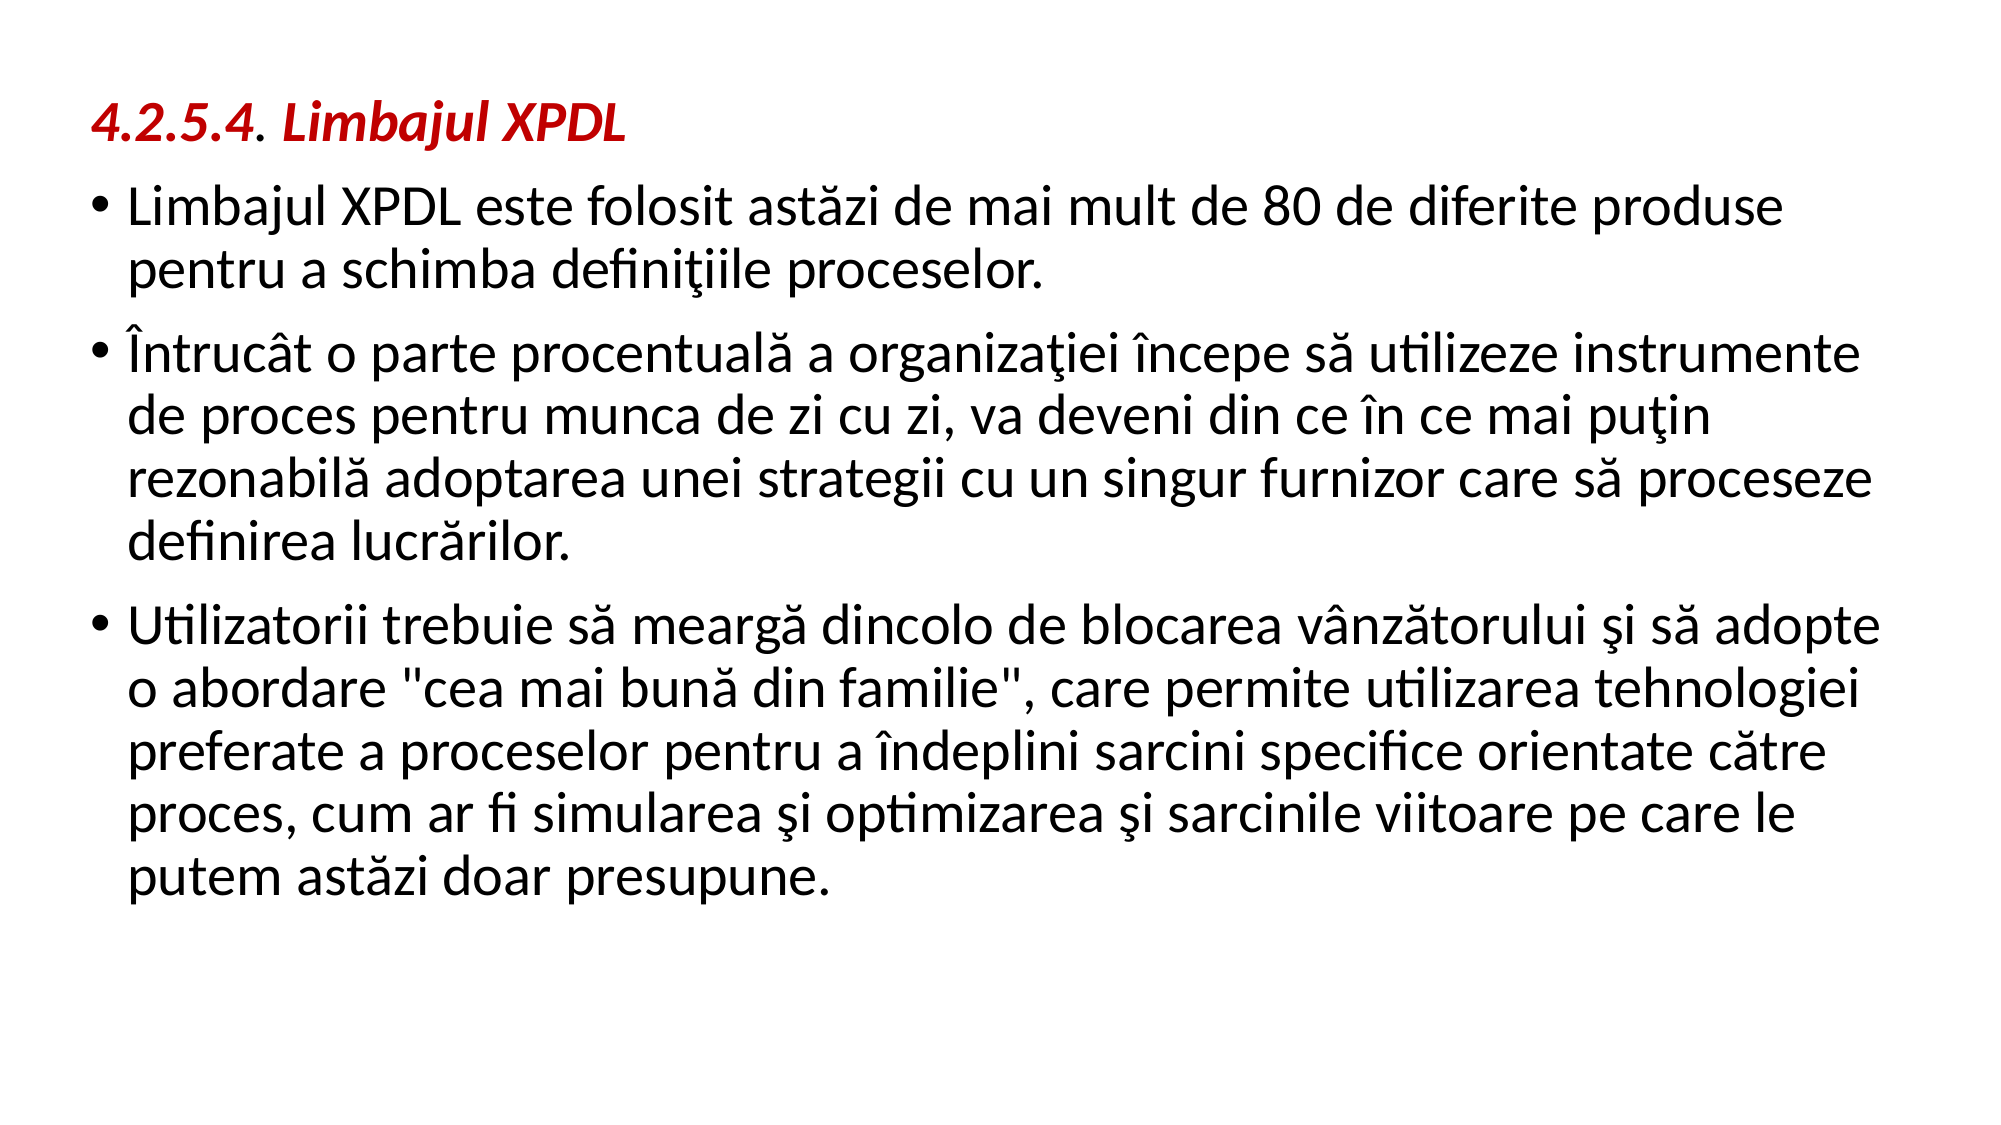

4.2.5.4. Limbajul XPDL
Limbajul XPDL este folosit astăzi de mai mult de 80 de diferite produse pentru a schimba definiţiile proceselor.
Întrucât o parte procentuală a organizaţiei începe să utilizeze instrumente de proces pentru munca de zi cu zi, va deveni din ce în ce mai puţin rezonabilă adoptarea unei strategii cu un singur furnizor care să proceseze definirea lucrărilor.
Utilizatorii trebuie să meargă dincolo de blocarea vânzătorului şi să adopte o abordare "cea mai bună din familie", care permite utilizarea tehnologiei preferate a proceselor pentru a îndeplini sarcini specifice orientate către proces, cum ar fi simularea şi optimizarea şi sarcinile viitoare pe care le putem astăzi doar presupune.